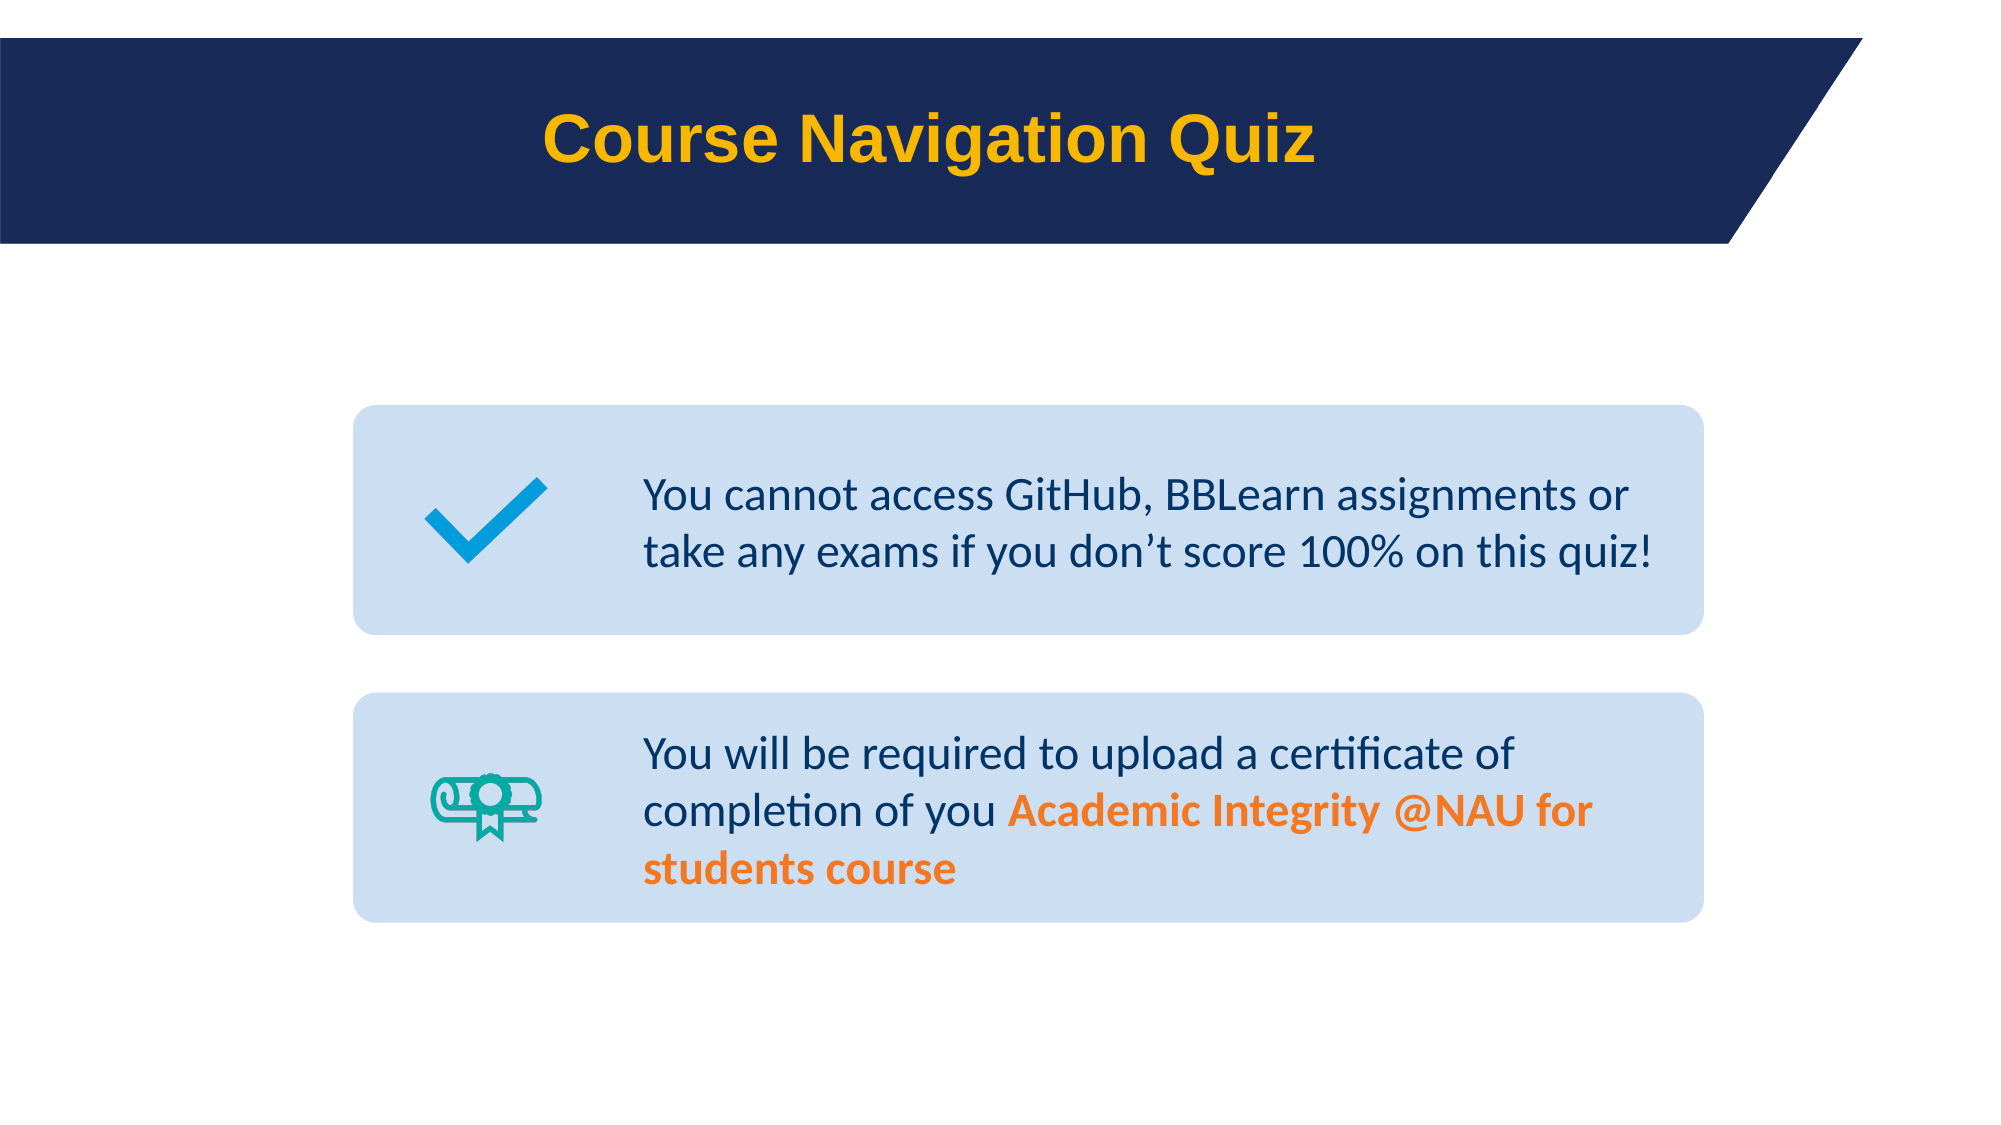

# Course Navigation Quiz
You cannot access GitHub, BBLearn assignments or take any exams if you don’t score 100% on this quiz!
You will be required to upload a certificate of completion of you Academic Integrity @NAU for students course